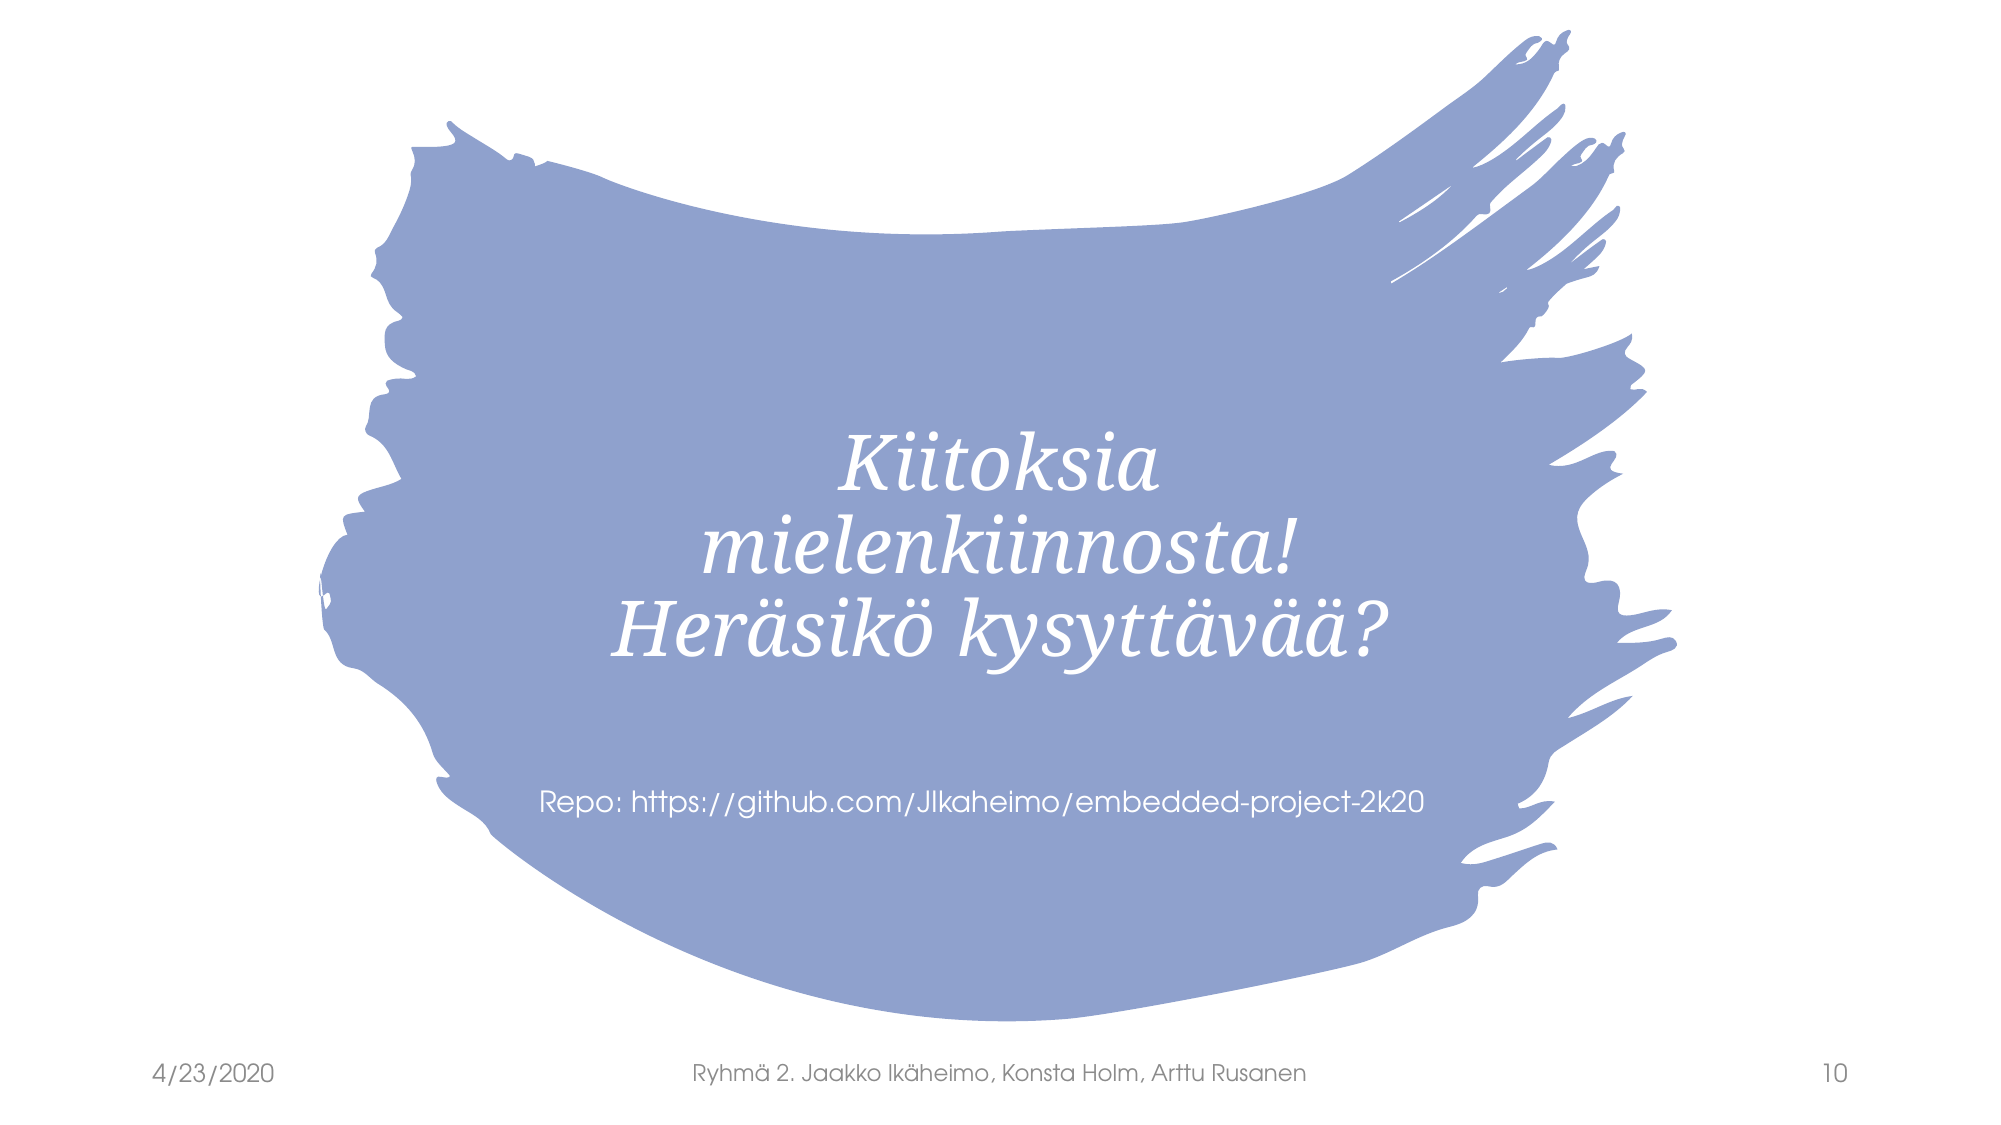

# Kiitoksia mielenkiinnosta! Heräsikö kysyttävää?
Repo: https://github.com/JIkaheimo/embedded-project-2k20
4/23/2020
Ryhmä 2. Jaakko Ikäheimo, Konsta Holm, Arttu Rusanen
10